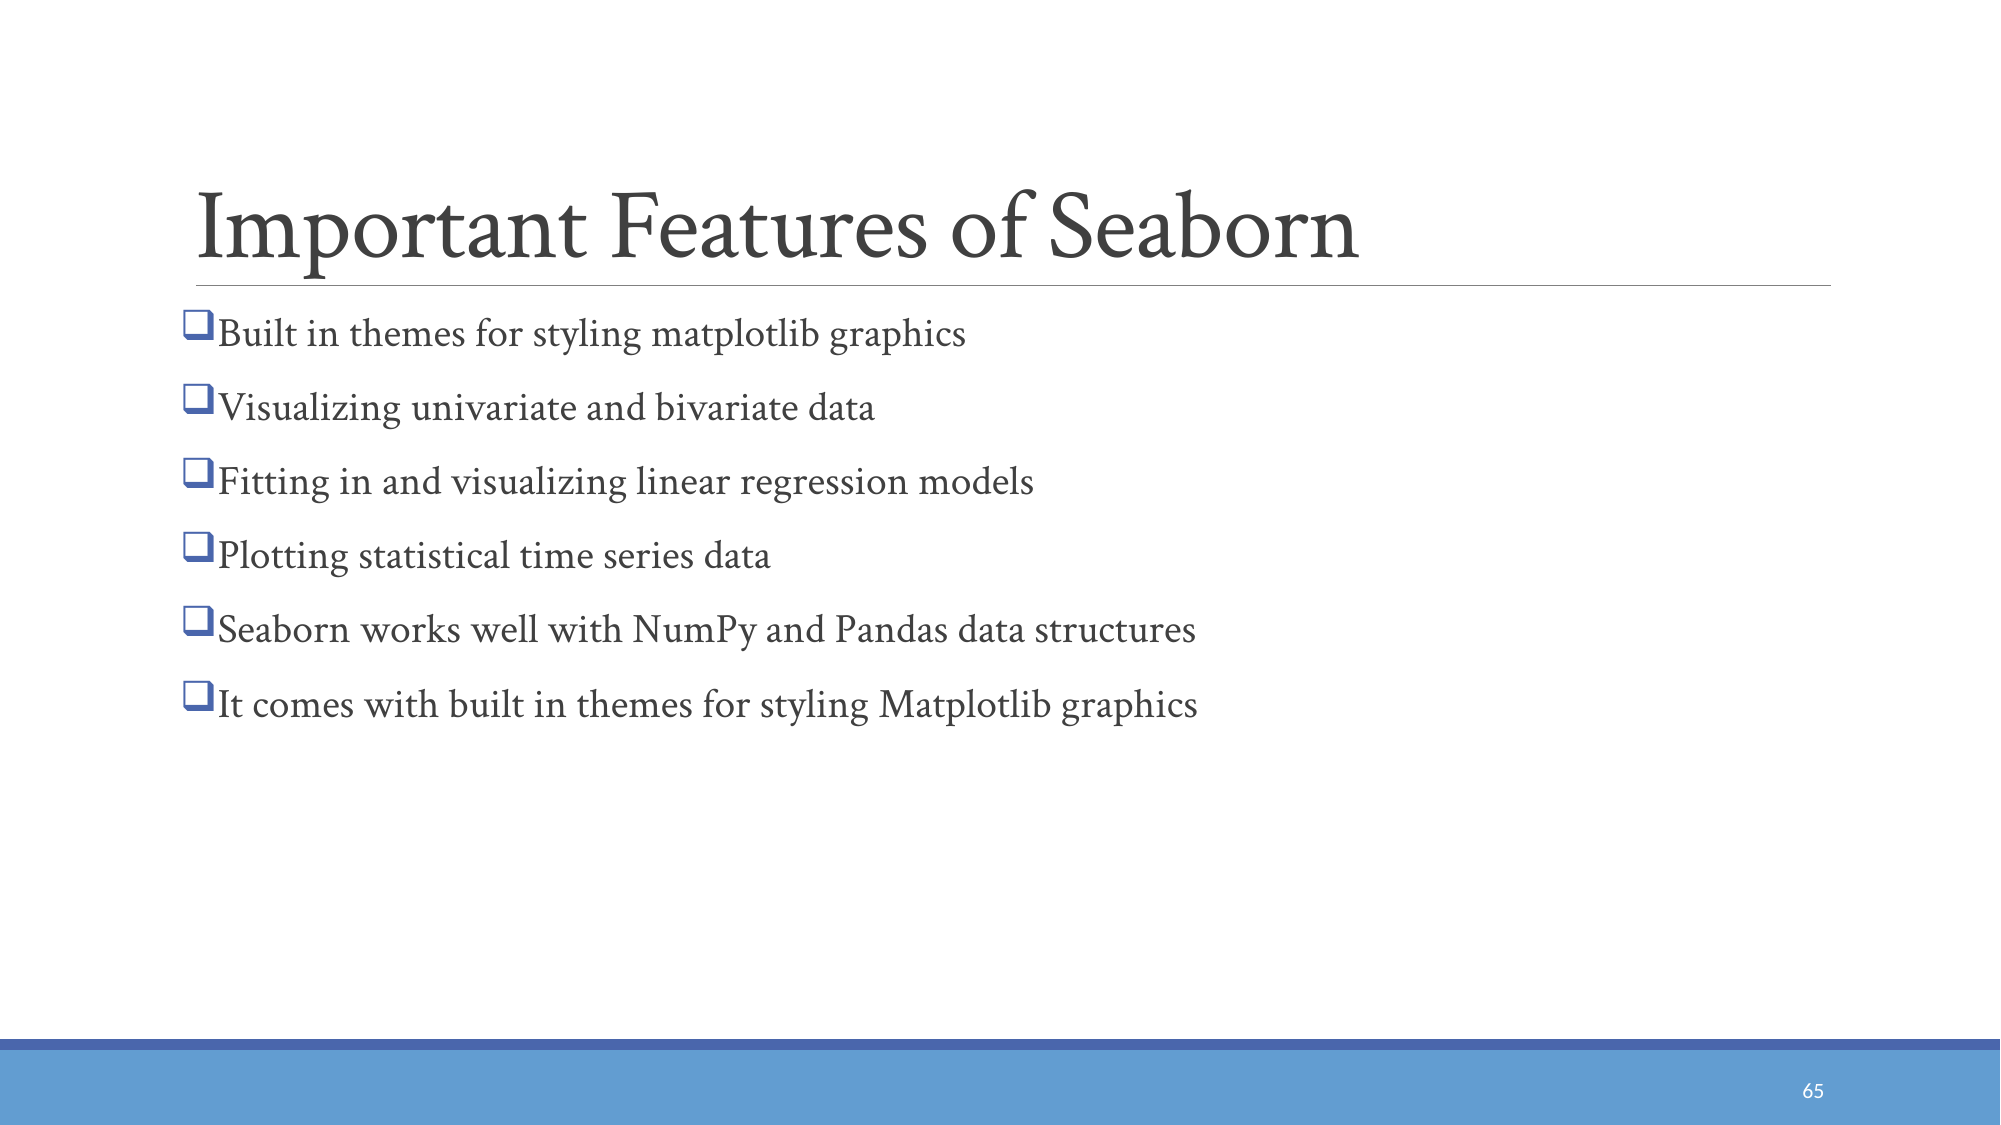

# Important Features of Seaborn
Built in themes for styling matplotlib graphics
Visualizing univariate and bivariate data
Fitting in and visualizing linear regression models
Plotting statistical time series data
Seaborn works well with NumPy and Pandas data structures
It comes with built in themes for styling Matplotlib graphics
65